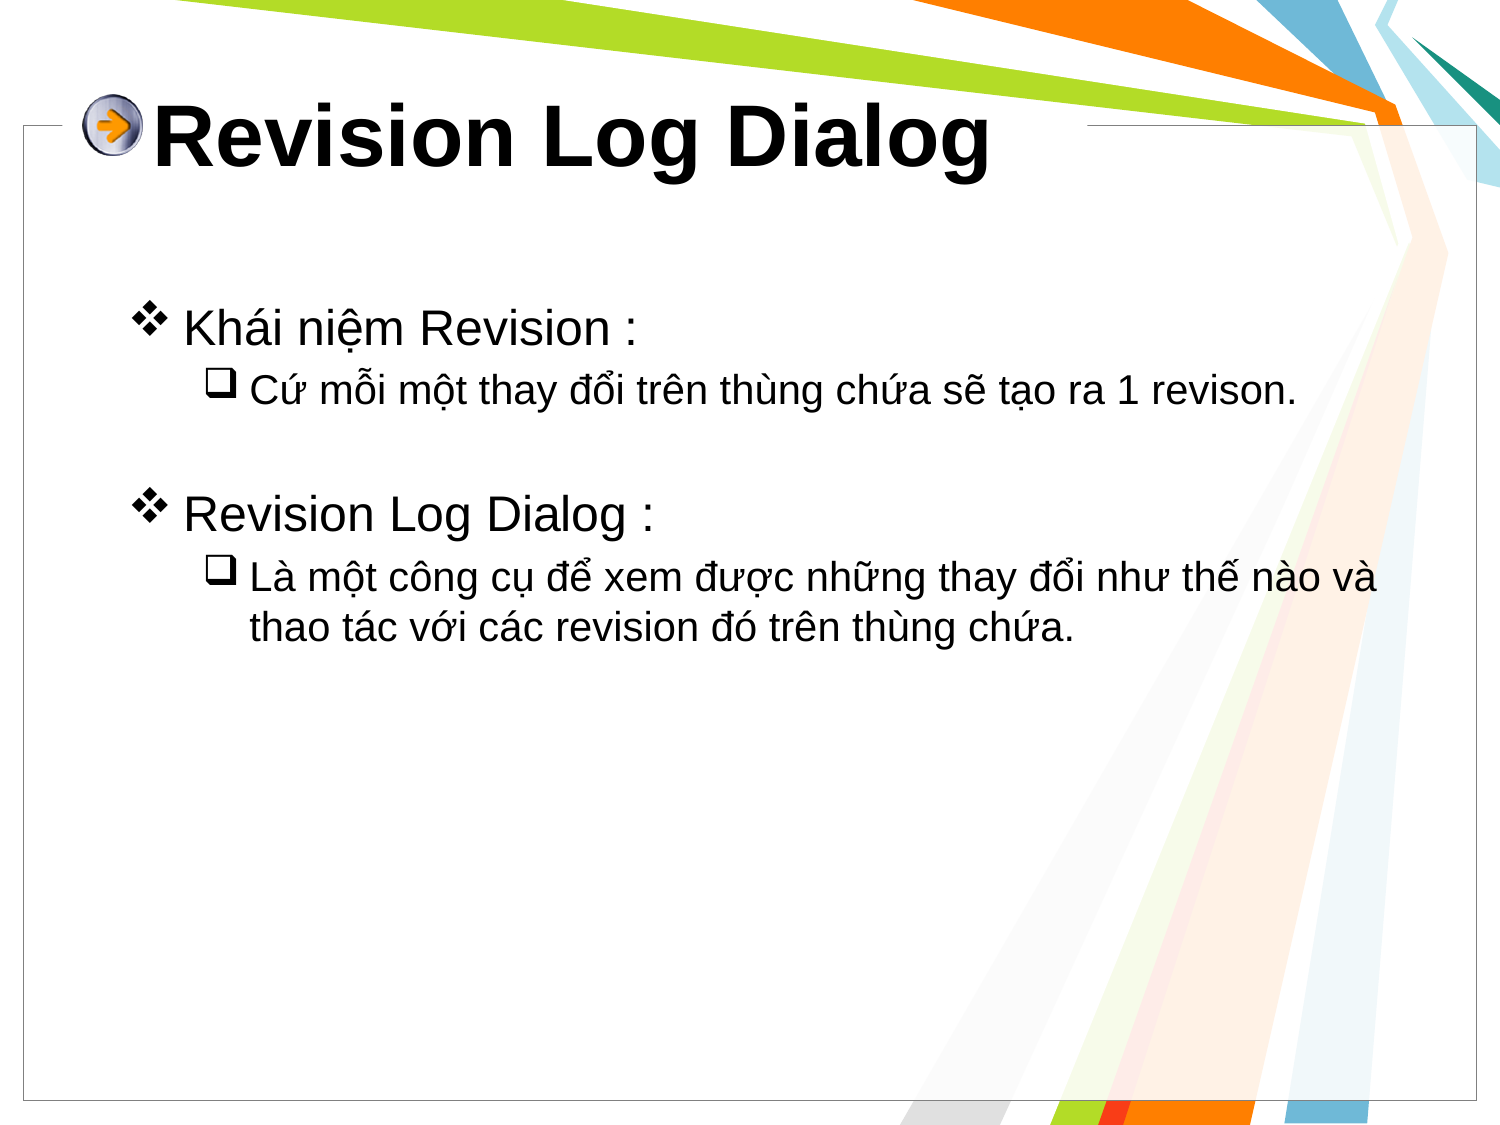

Revision Log Dialog
Khái niệm Revision :
Cứ mỗi một thay đổi trên thùng chứa sẽ tạo ra 1 revison.

Revision Log Dialog :
Là một công cụ để xem được những thay đổi như thế nào và thao tác với các revision đó trên thùng chứa.